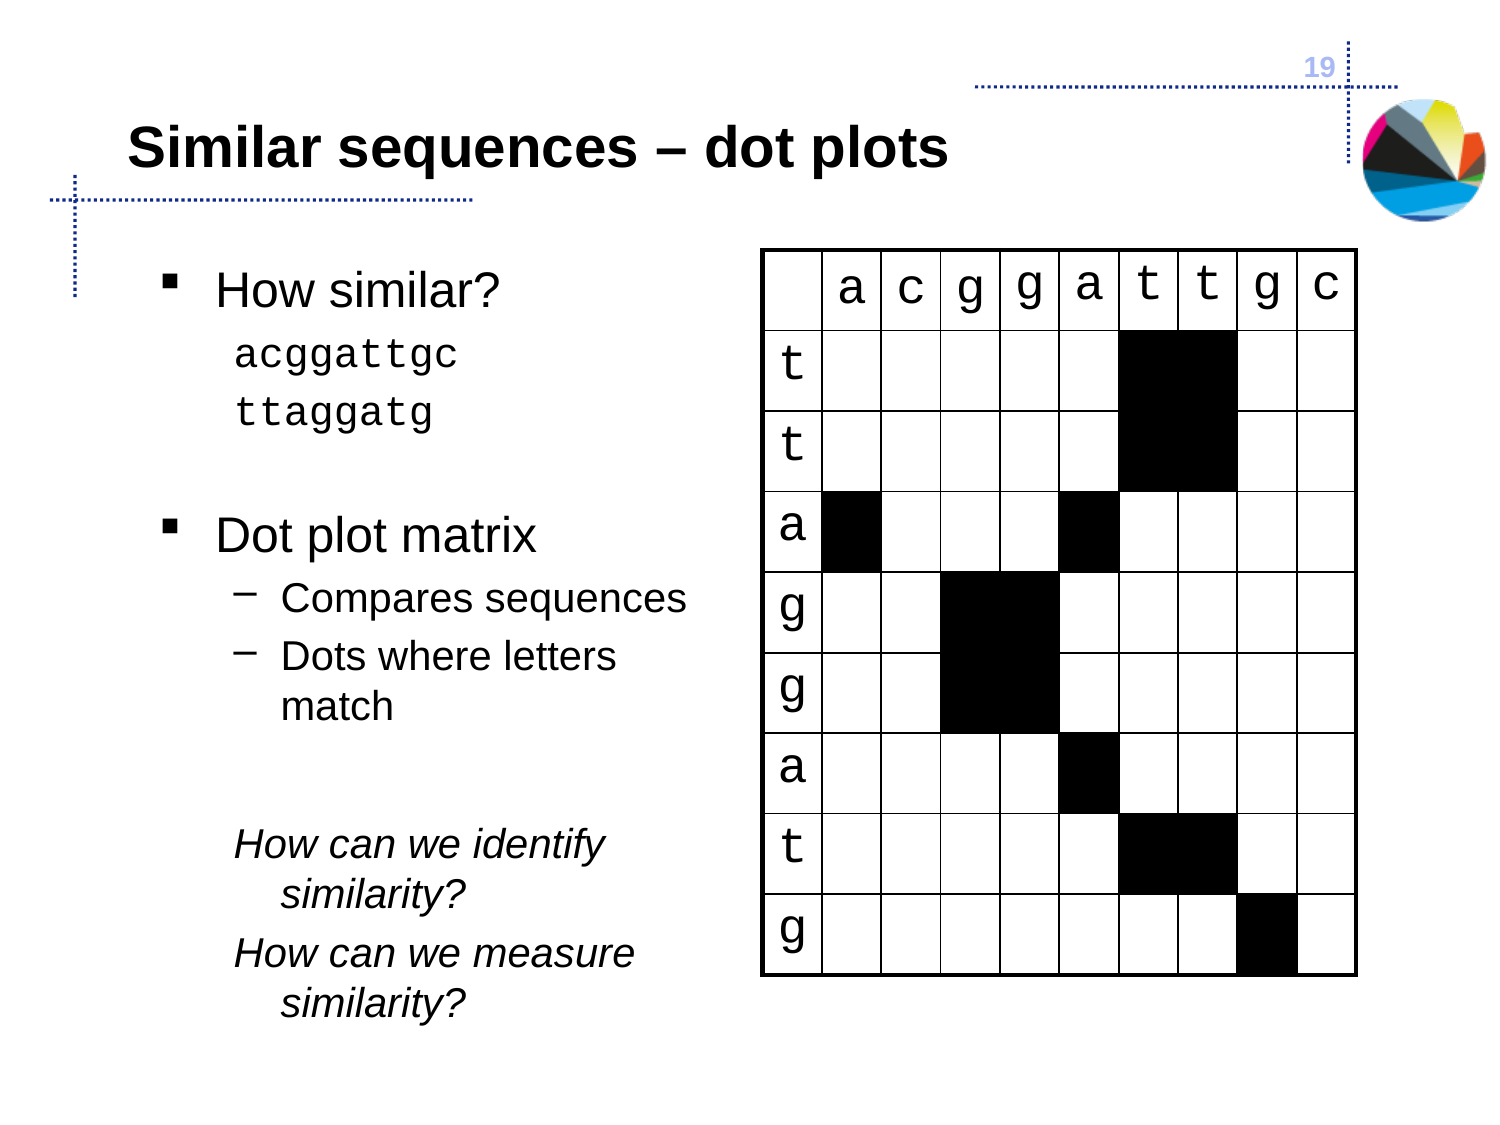

19
# Similar sequences – dot plots
How similar?
acggattgc
ttaggatg

Dot plot matrix
Compares sequences
Dots where letters match

How can we identify similarity?
How can we measure similarity?
|  | a | c | g | g | a | t | t | g | c |
| --- | --- | --- | --- | --- | --- | --- | --- | --- | --- |
| t |  |  |  |  |  |  |  |  |  |
| t |  |  |  |  |  |  |  |  |  |
| a |  |  |  |  |  |  |  |  |  |
| g |  |  |  |  |  |  |  |  |  |
| g |  |  |  |  |  |  |  |  |  |
| a |  |  |  |  |  |  |  |  |  |
| t |  |  |  |  |  |  |  |  |  |
| g |  |  |  |  |  |  |  |  |  |